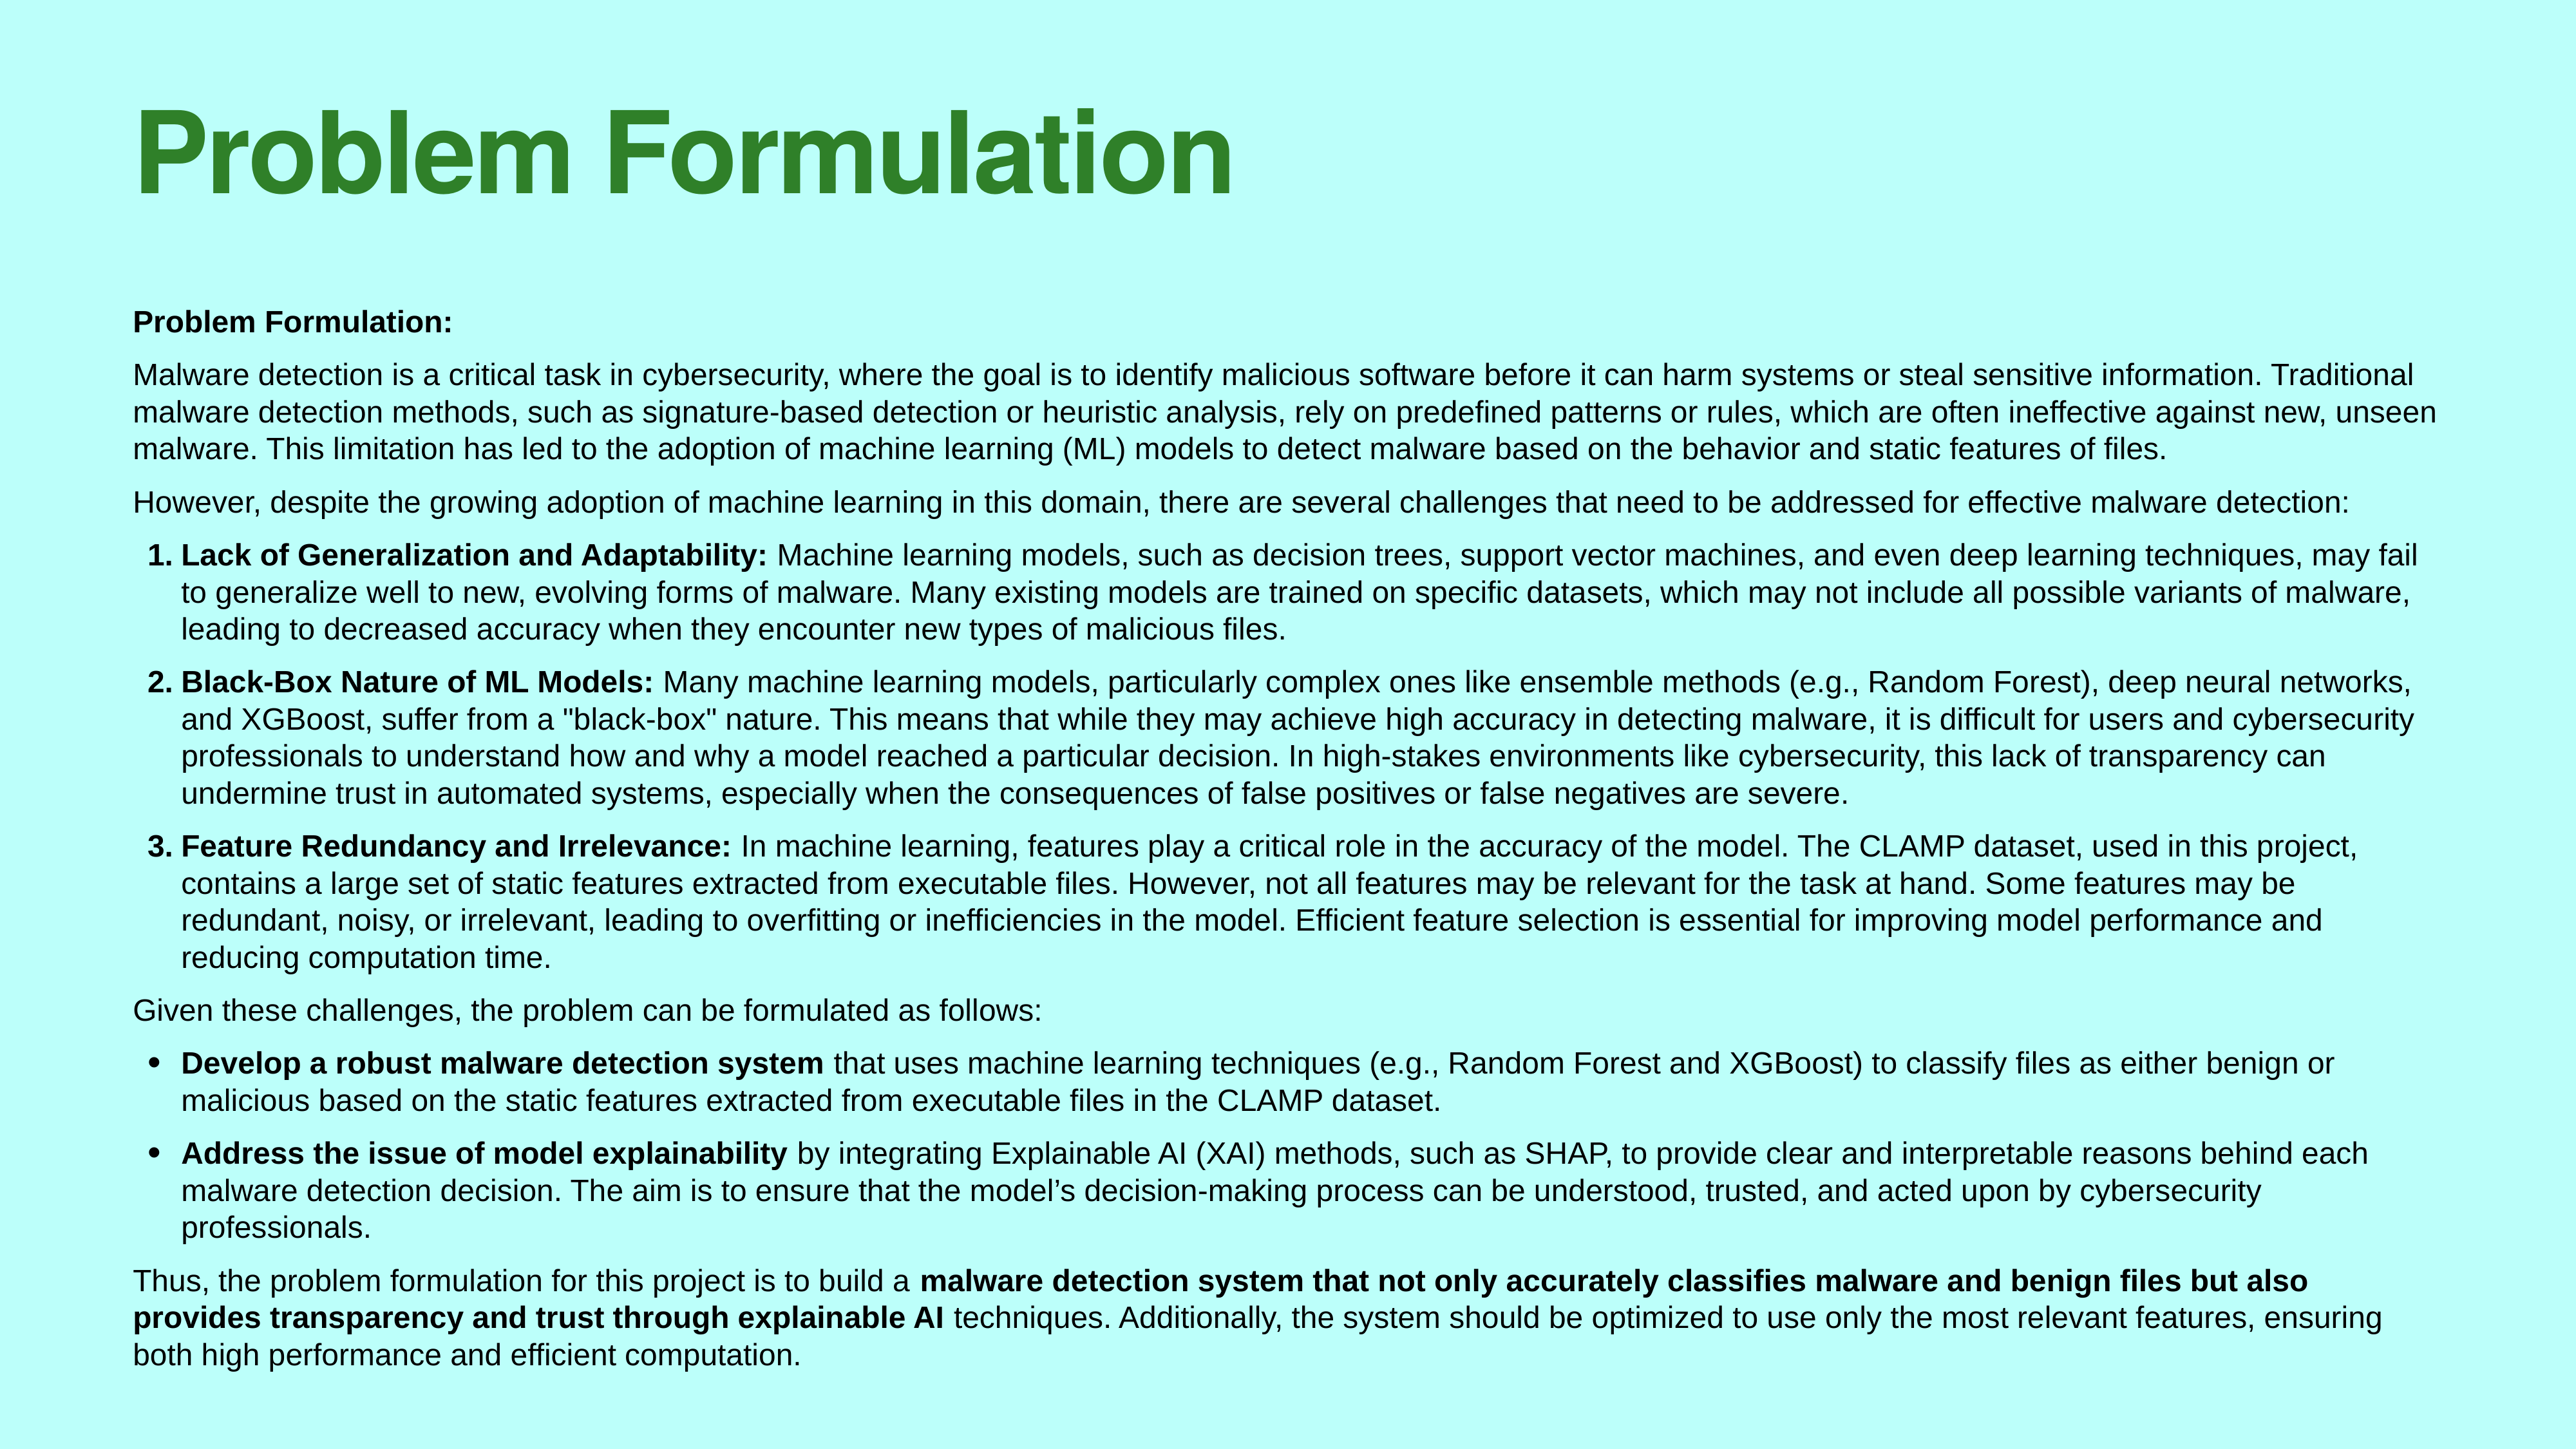

# Problem Formulation
Problem Formulation:
Malware detection is a critical task in cybersecurity, where the goal is to identify malicious software before it can harm systems or steal sensitive information. Traditional malware detection methods, such as signature-based detection or heuristic analysis, rely on predefined patterns or rules, which are often ineffective against new, unseen malware. This limitation has led to the adoption of machine learning (ML) models to detect malware based on the behavior and static features of files.
However, despite the growing adoption of machine learning in this domain, there are several challenges that need to be addressed for effective malware detection:
Lack of Generalization and Adaptability: Machine learning models, such as decision trees, support vector machines, and even deep learning techniques, may fail to generalize well to new, evolving forms of malware. Many existing models are trained on specific datasets, which may not include all possible variants of malware, leading to decreased accuracy when they encounter new types of malicious files.
Black-Box Nature of ML Models: Many machine learning models, particularly complex ones like ensemble methods (e.g., Random Forest), deep neural networks, and XGBoost, suffer from a "black-box" nature. This means that while they may achieve high accuracy in detecting malware, it is difficult for users and cybersecurity professionals to understand how and why a model reached a particular decision. In high-stakes environments like cybersecurity, this lack of transparency can undermine trust in automated systems, especially when the consequences of false positives or false negatives are severe.
Feature Redundancy and Irrelevance: In machine learning, features play a critical role in the accuracy of the model. The CLAMP dataset, used in this project, contains a large set of static features extracted from executable files. However, not all features may be relevant for the task at hand. Some features may be redundant, noisy, or irrelevant, leading to overfitting or inefficiencies in the model. Efficient feature selection is essential for improving model performance and reducing computation time.
Given these challenges, the problem can be formulated as follows:
Develop a robust malware detection system that uses machine learning techniques (e.g., Random Forest and XGBoost) to classify files as either benign or malicious based on the static features extracted from executable files in the CLAMP dataset.
Address the issue of model explainability by integrating Explainable AI (XAI) methods, such as SHAP, to provide clear and interpretable reasons behind each malware detection decision. The aim is to ensure that the model’s decision-making process can be understood, trusted, and acted upon by cybersecurity professionals.
Thus, the problem formulation for this project is to build a malware detection system that not only accurately classifies malware and benign files but also provides transparency and trust through explainable AI techniques. Additionally, the system should be optimized to use only the most relevant features, ensuring both high performance and efficient computation.
14